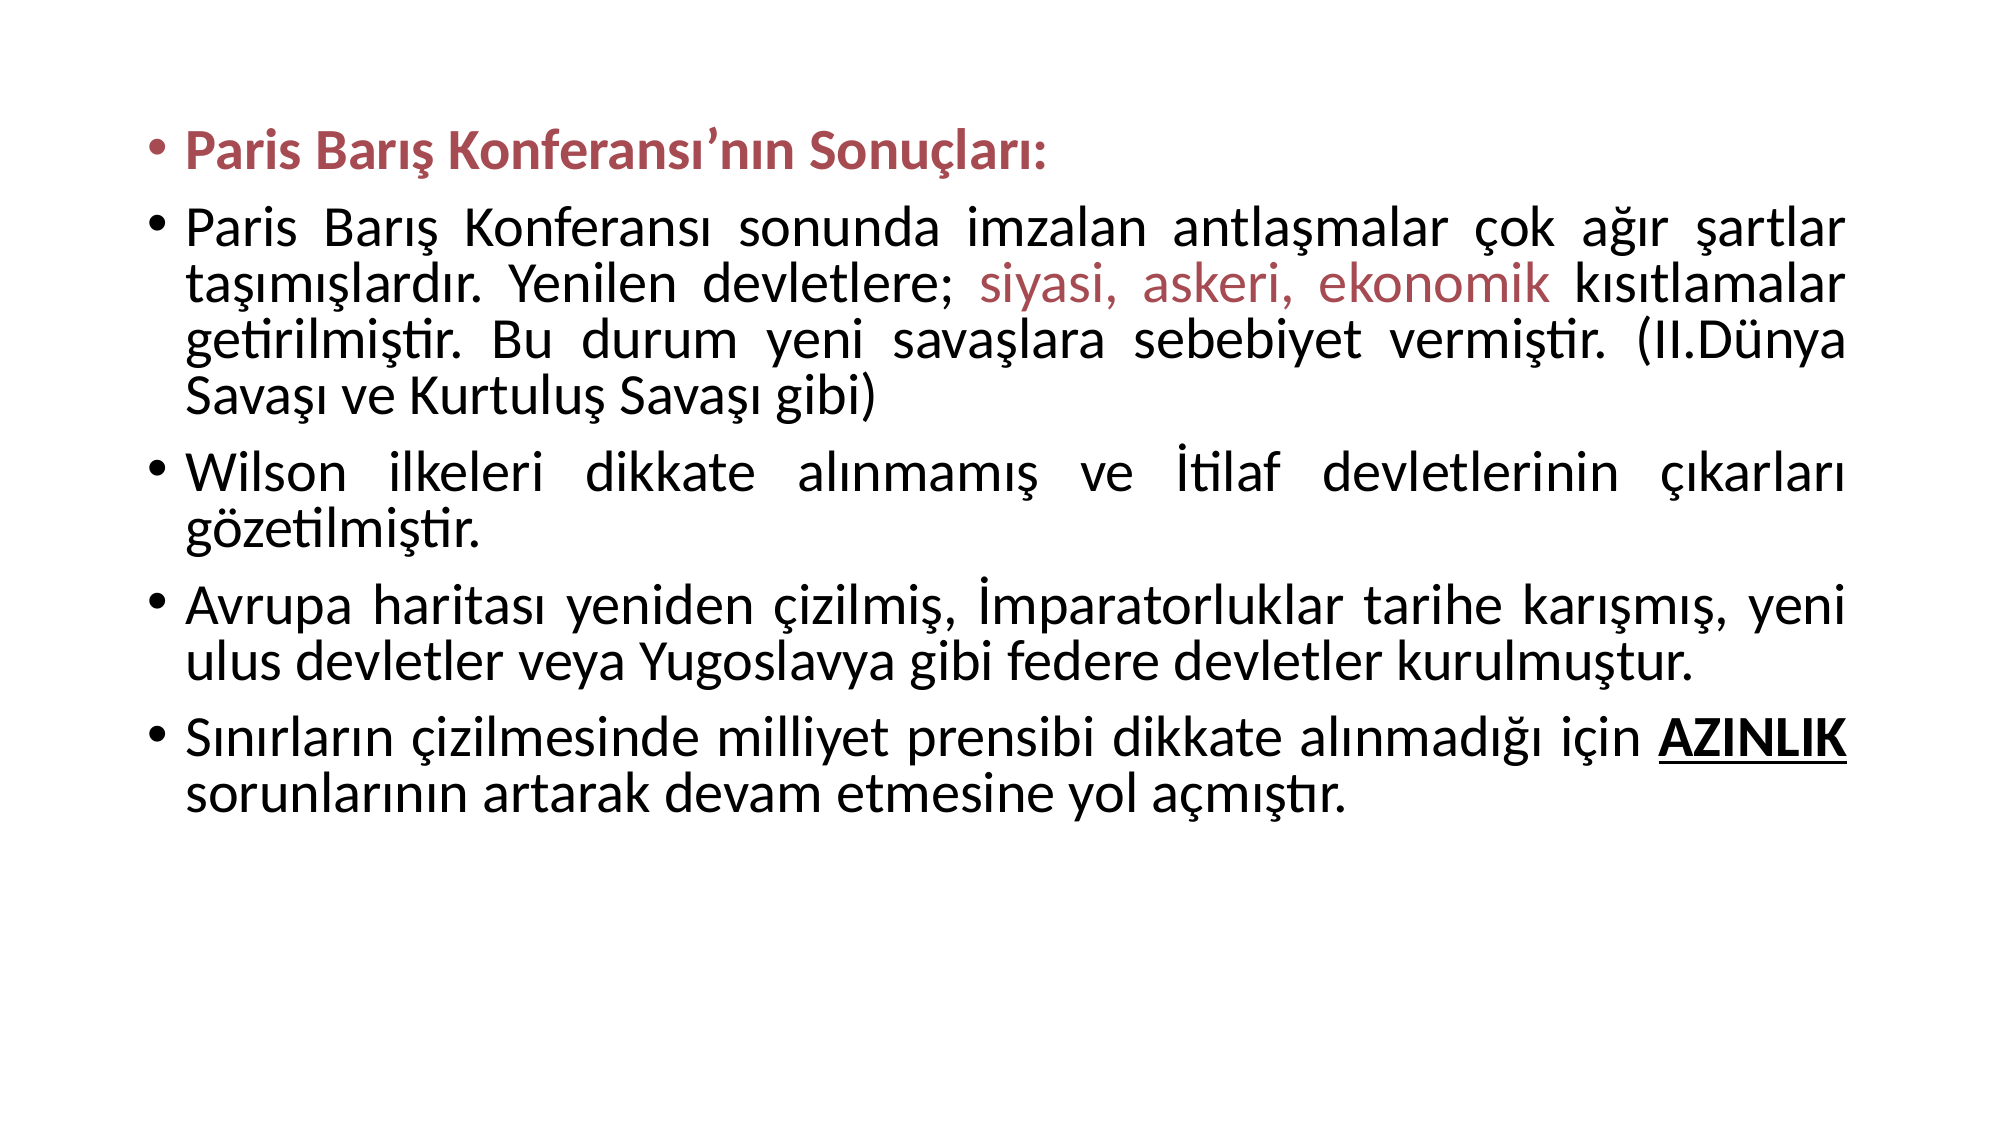

Paris Barış Konferansı’nın Sonuçları:
Paris Barış Konferansı sonunda imzalan antlaşmalar çok ağır şartlar taşımışlardır. Yenilen devletlere; siyasi, askeri, ekonomik kısıtlamalar getirilmiştir. Bu durum yeni savaşlara sebebiyet vermiştir. (II.Dünya Savaşı ve Kurtuluş Savaşı gibi)
Wilson ilkeleri dikkate alınmamış ve İtilaf devletlerinin çıkarları gözetilmiştir.
Avrupa haritası yeniden çizilmiş, İmparatorluklar tarihe karışmış, yeni ulus devletler veya Yugoslavya gibi federe devletler kurulmuştur.
Sınırların çizilmesinde milliyet prensibi dikkate alınmadığı için AZINLIK sorunlarının artarak devam etmesine yol açmıştır.